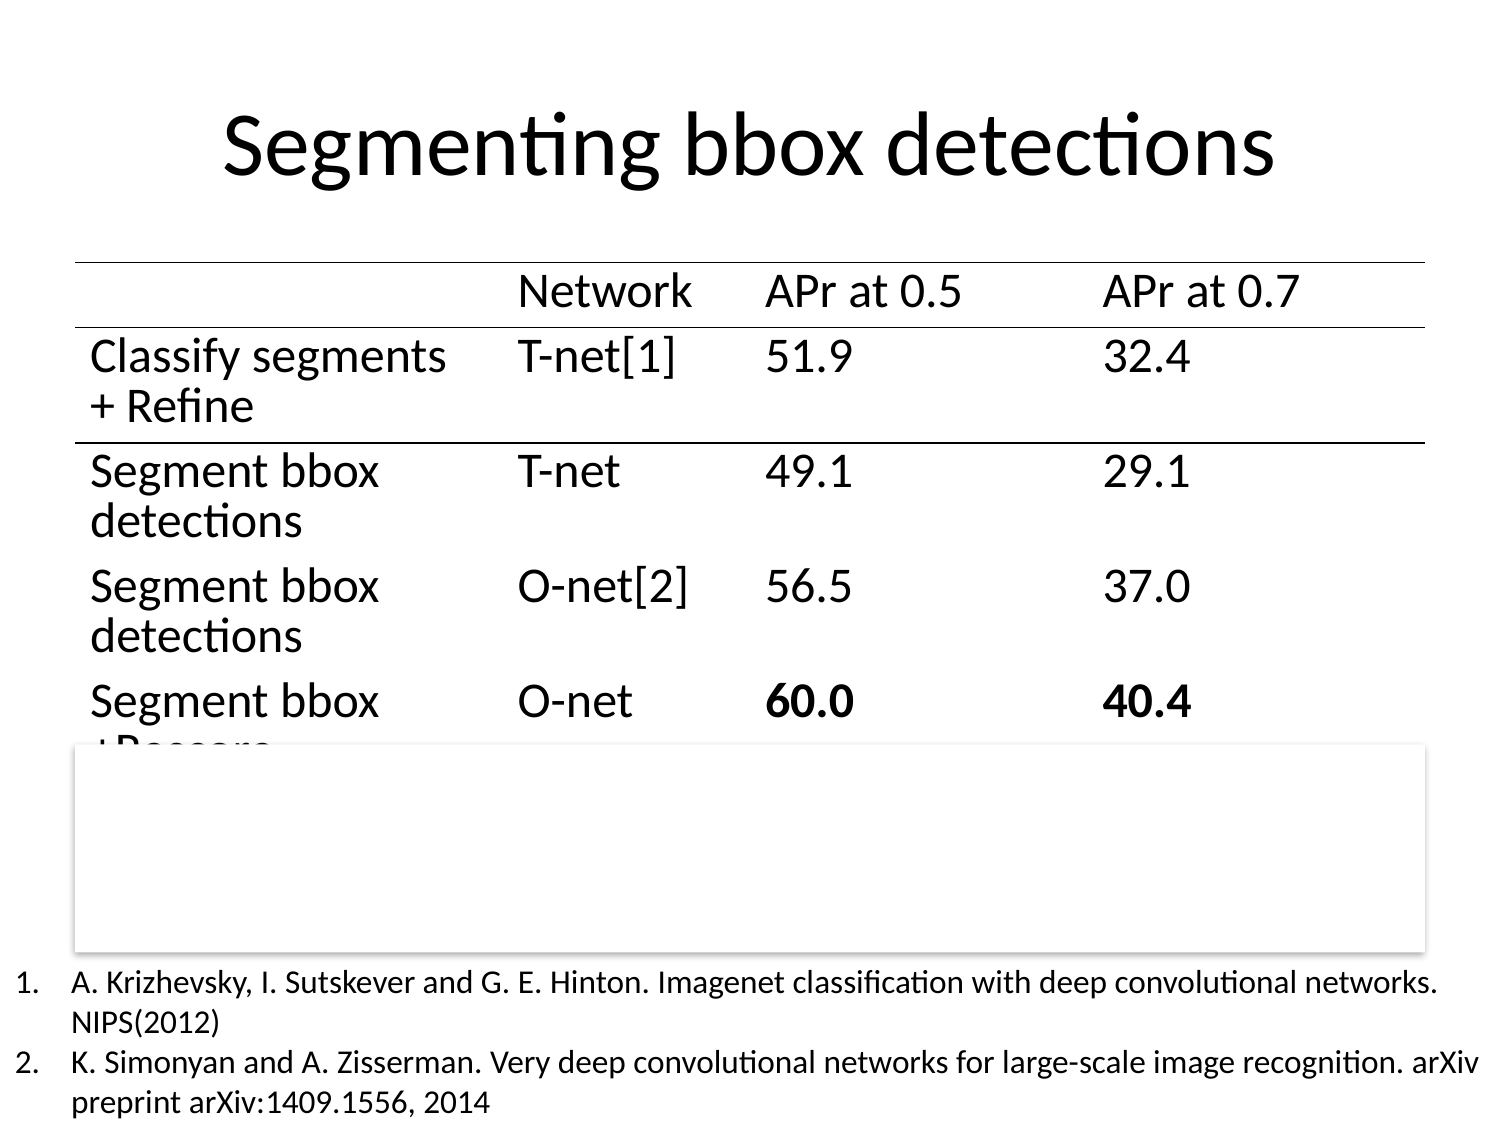

# Segmenting bbox detections
|  | Network | APr at 0.5 | APr at 0.7 |
| --- | --- | --- | --- |
| Classify segments + Refine | T-net[1] | 51.9 | 32.4 |
| Segment bbox detections | T-net | 49.1 | 29.1 |
| Segment bbox detections | O-net[2] | 56.5 | 37.0 |
| Segment bbox +Rescore | O-net | 60.0 | 40.4 |
|  |  |  |  |

A. Krizhevsky, I. Sutskever and G. E. Hinton. Imagenet classification with deep convolutional networks. NIPS(2012)
K. Simonyan and A. Zisserman. Very deep convolutional networks for large-scale image recognition. arXiv preprint arXiv:1409.1556, 2014